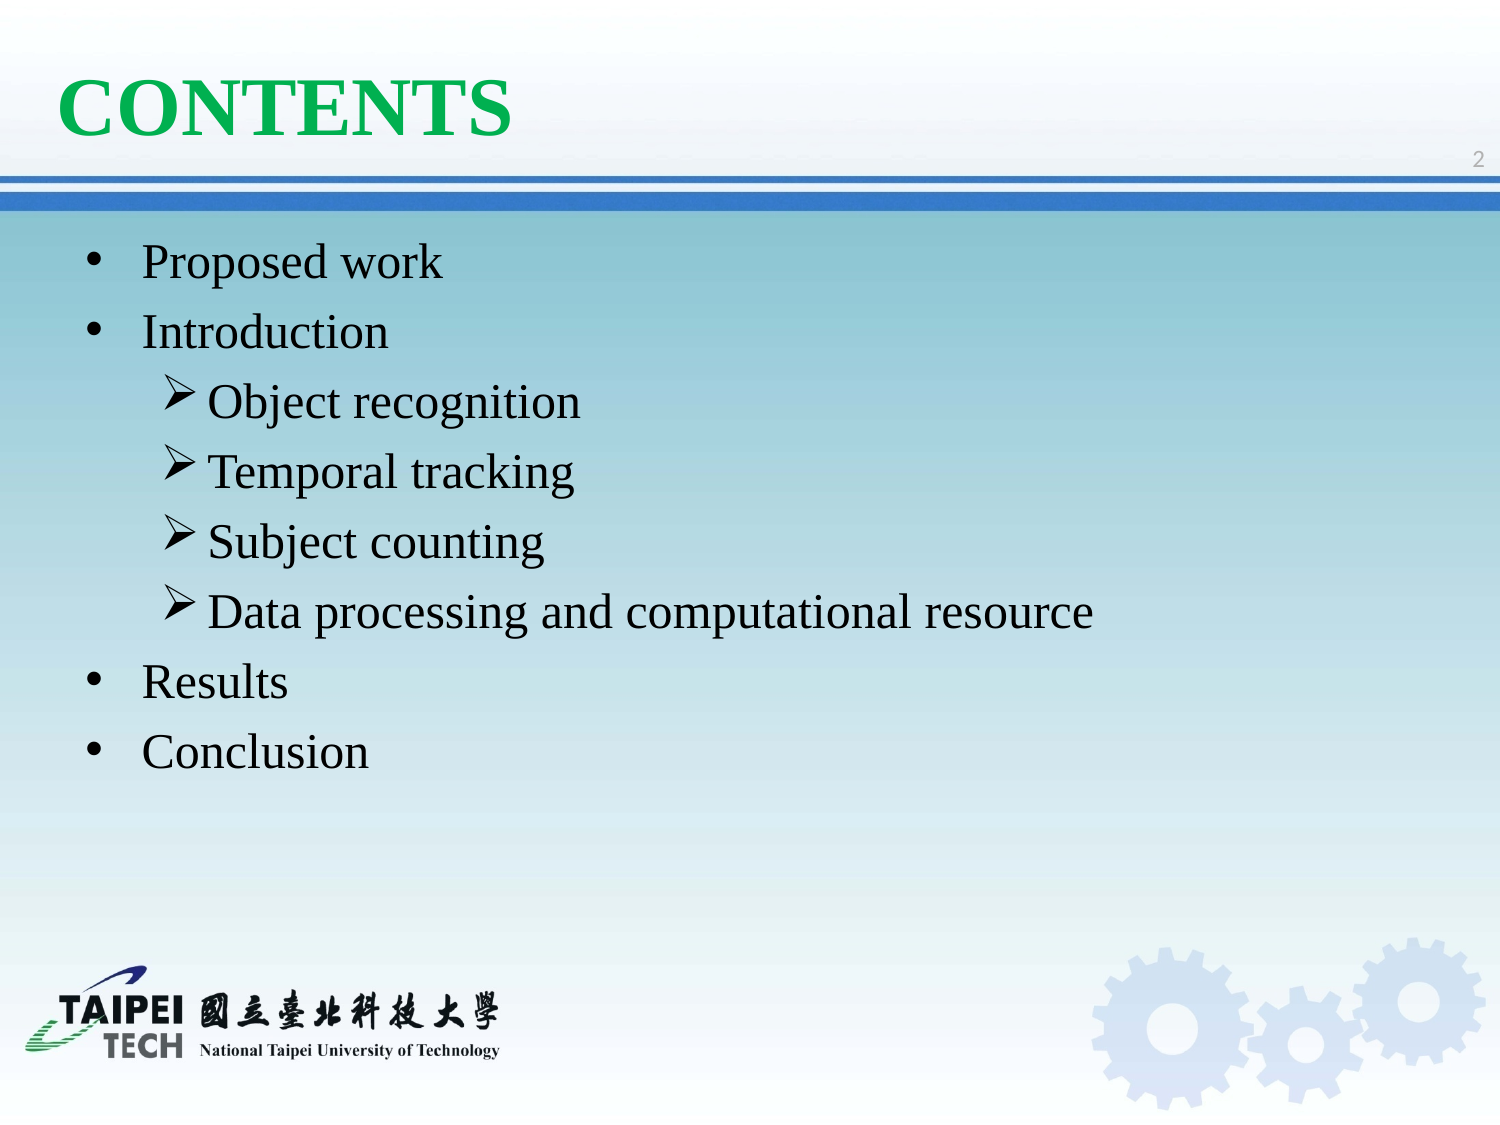

# CONTENTS
2

Proposed work
Introduction
Object recognition
Temporal tracking
Subject counting
Data processing and computational resource
Results
Conclusion